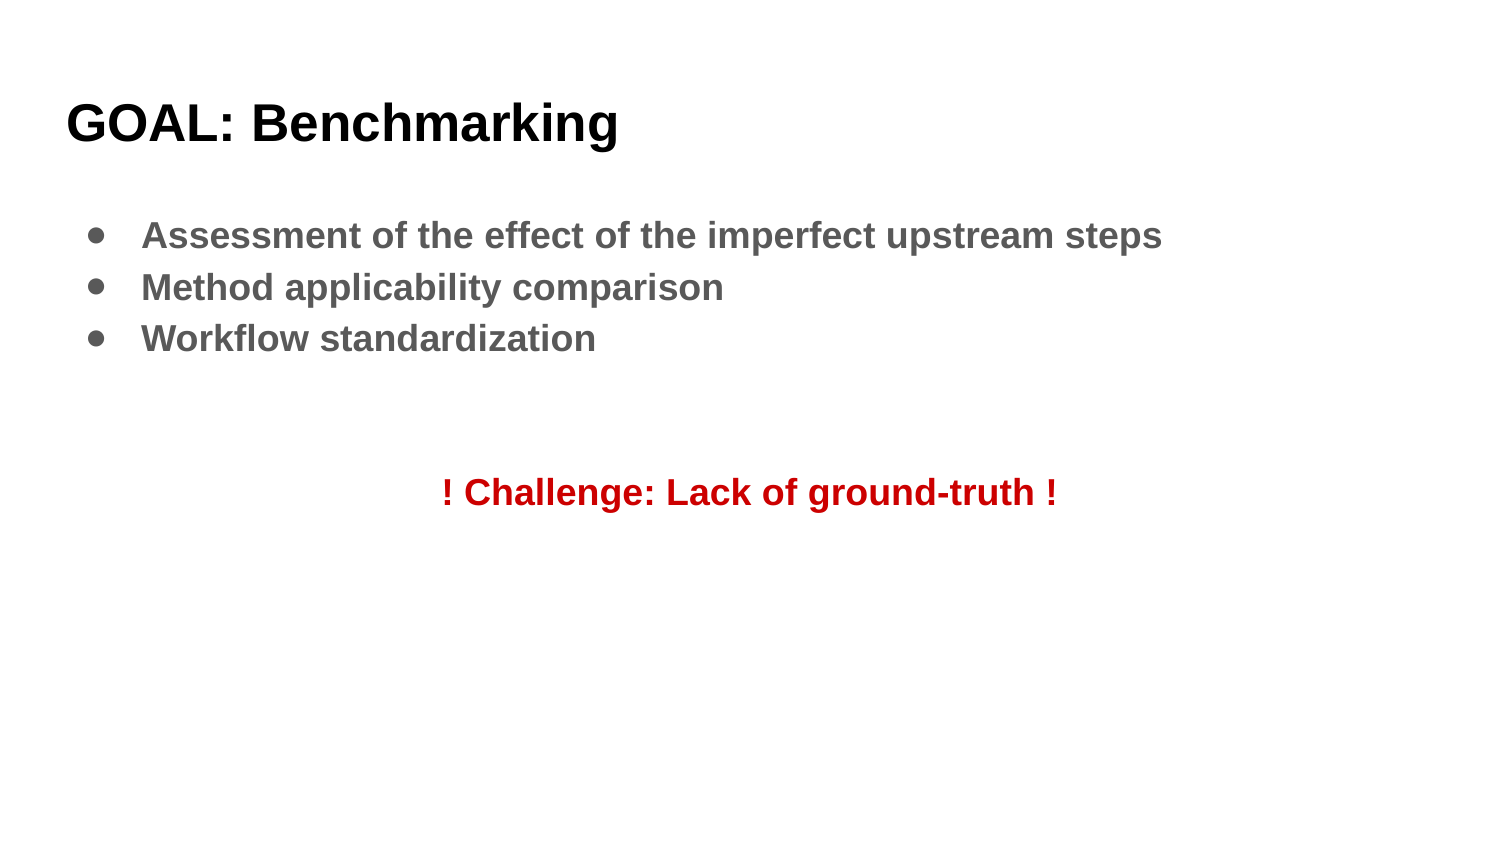

# GOAL: Benchmarking
Assessment of the effect of the imperfect upstream steps
Method applicability comparison
Workflow standardization

! Challenge: Lack of ground-truth !